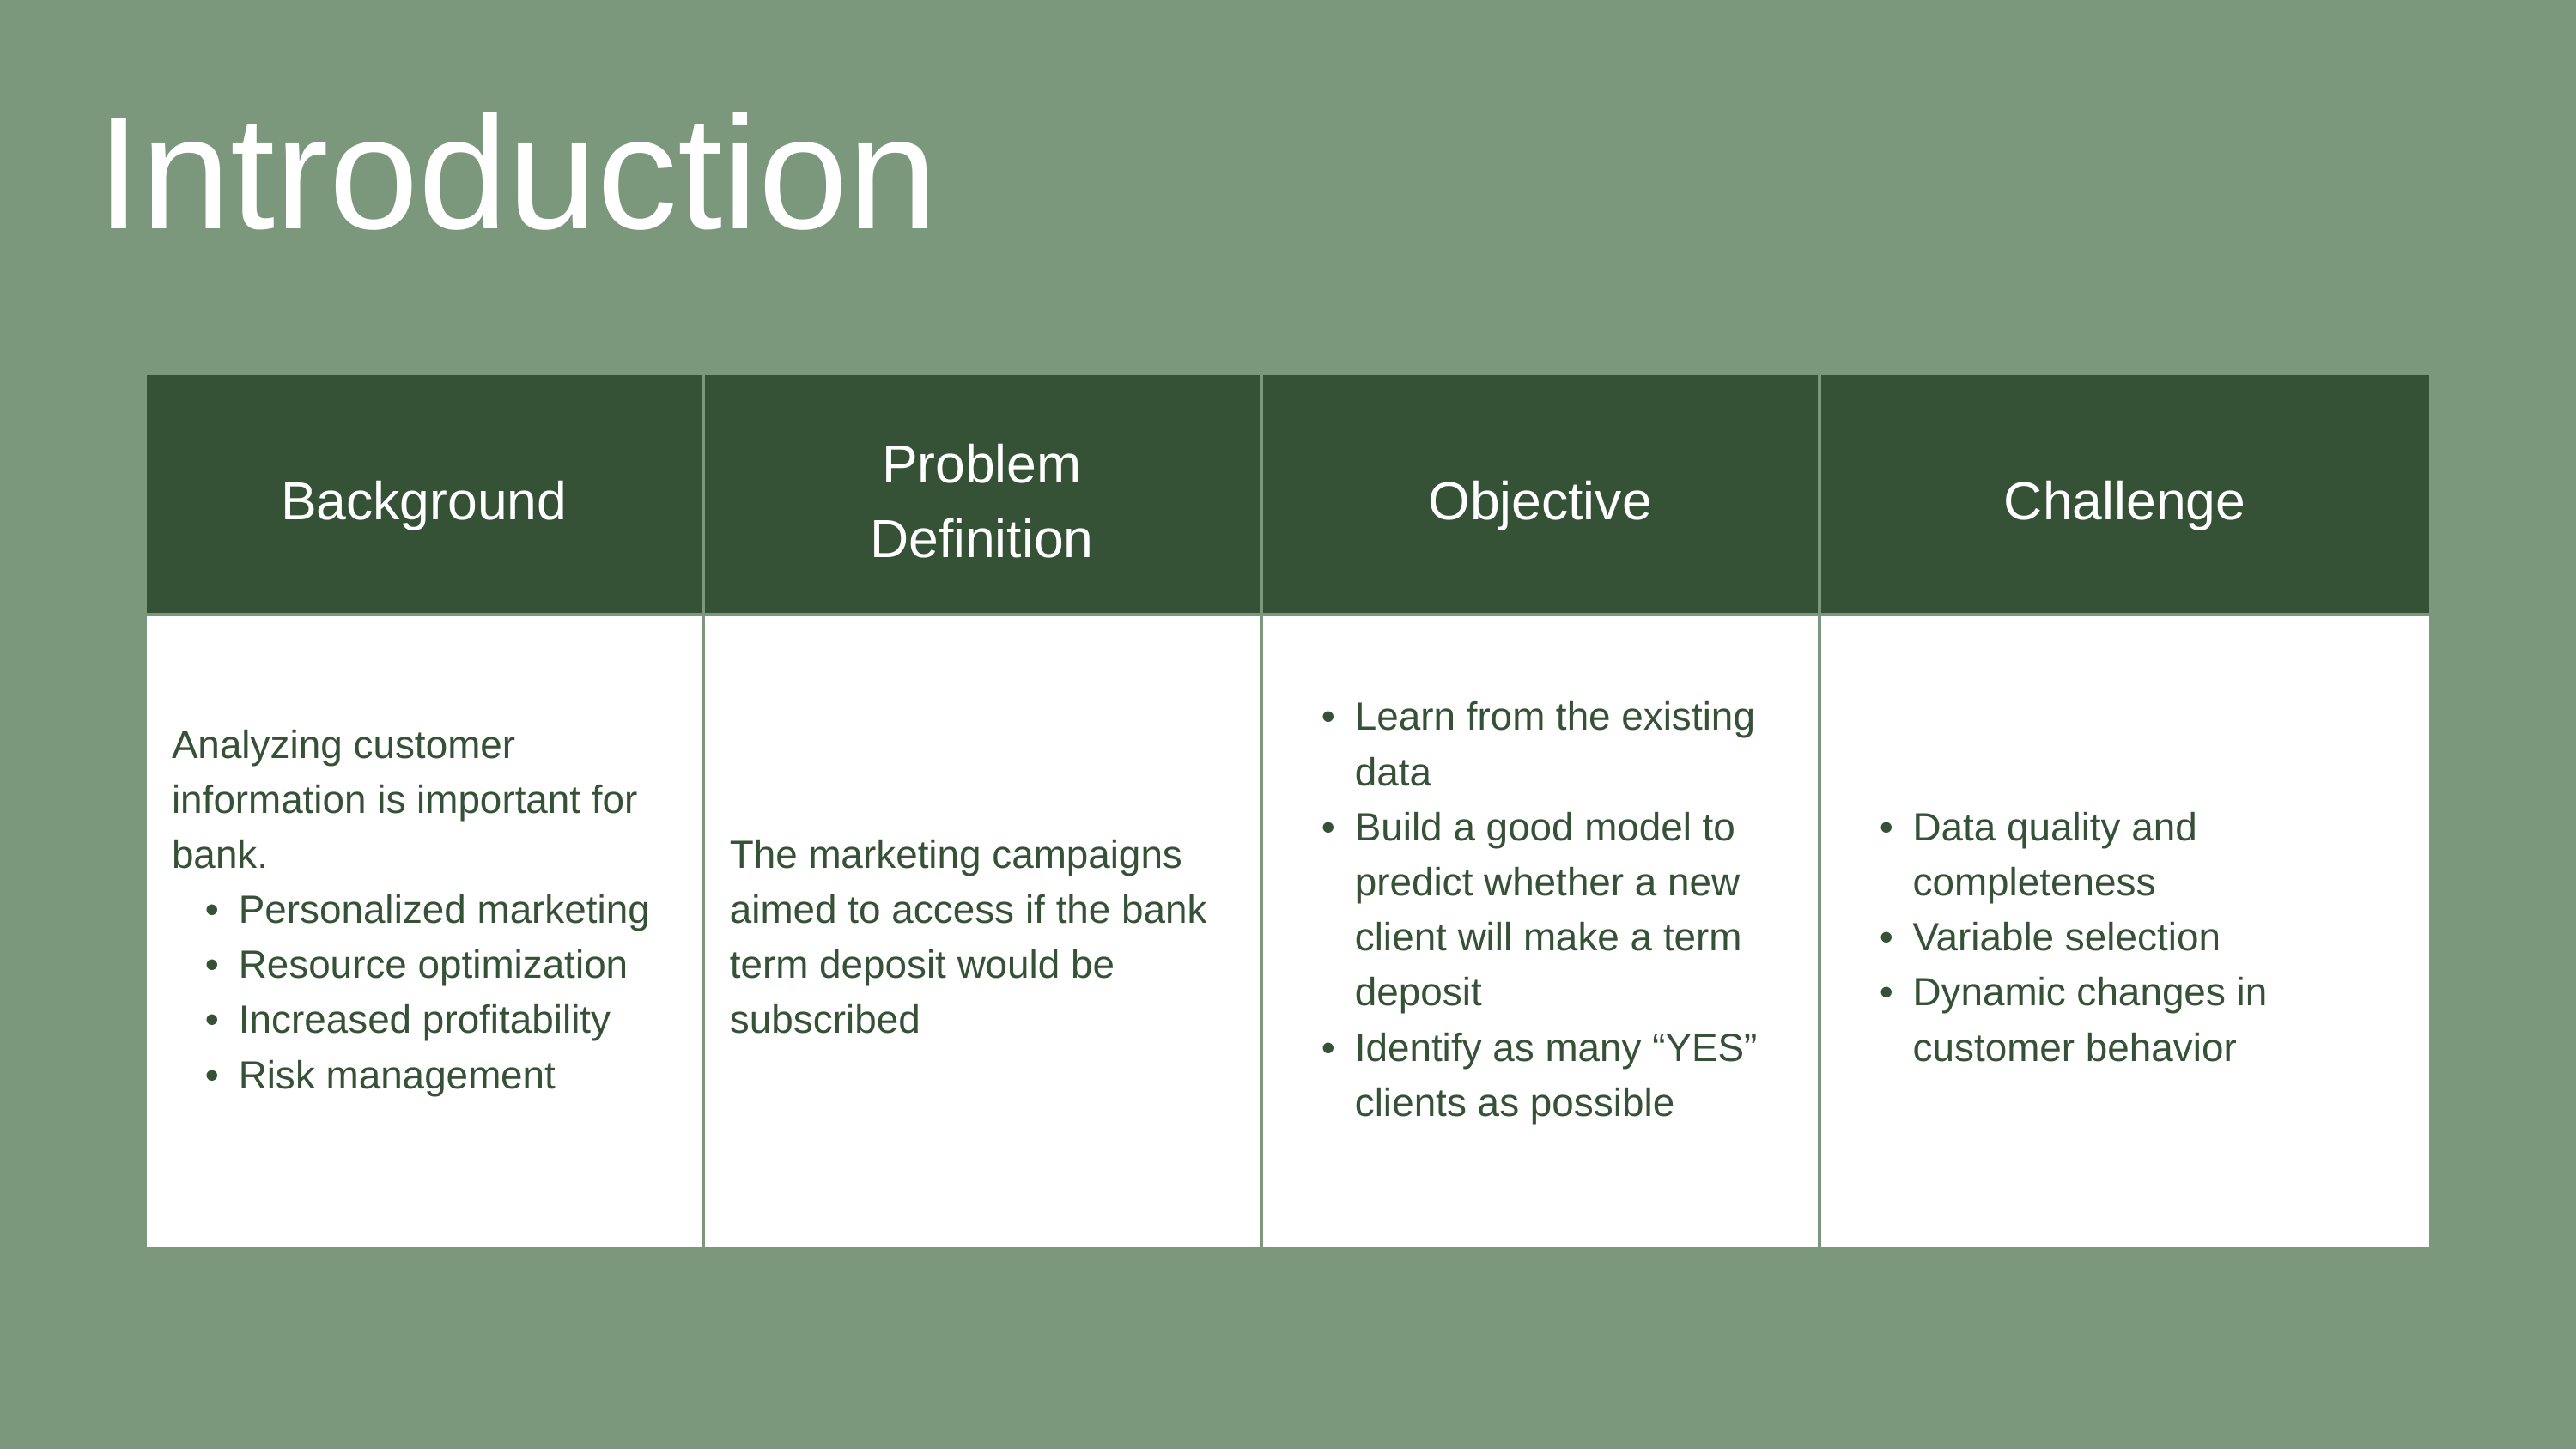

Introduction
| Background | Problem Definition | Objective | Challenge |
| --- | --- | --- | --- |
| Analyzing customer information is important for bank. Personalized marketing Resource optimization Increased profitability Risk management | The marketing campaigns aimed to access if the bank term deposit would be subscribed | Learn from the existing data Build a good model to predict whether a new client will make a term deposit Identify as many “YES” clients as possible | Data quality and completeness Variable selection Dynamic changes in customer behavior |